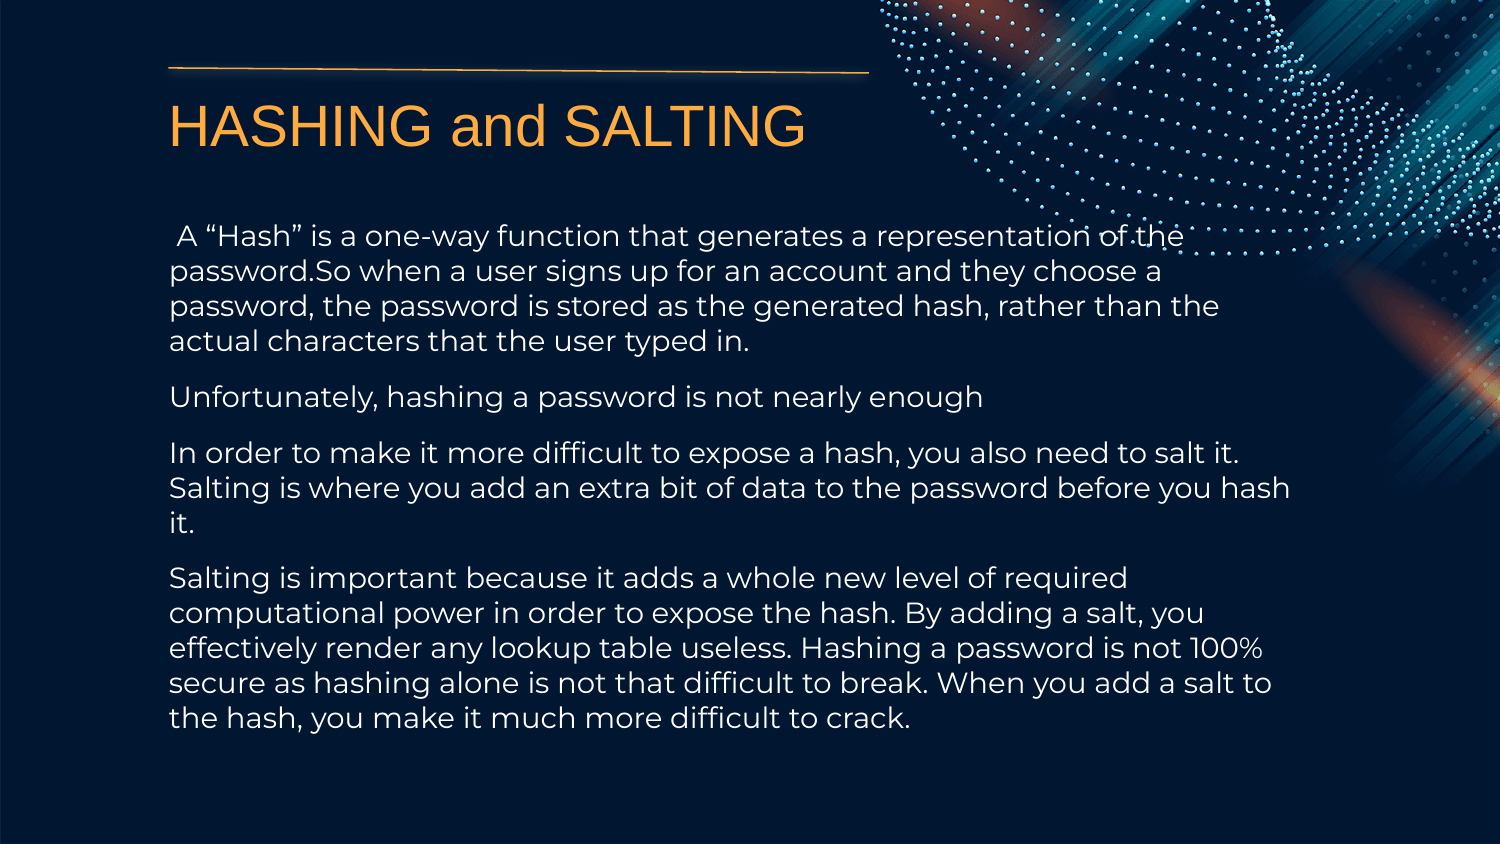

# HASHING and SALTING
 A “Hash” is a one-way function that generates a representation of the password.So when a user signs up for an account and they choose a password, the password is stored as the generated hash, rather than the actual characters that the user typed in.
Unfortunately, hashing a password is not nearly enough
In order to make it more difficult to expose a hash, you also need to salt it. Salting is where you add an extra bit of data to the password before you hash it.
Salting is important because it adds a whole new level of required computational power in order to expose the hash. By adding a salt, you effectively render any lookup table useless. Hashing a password is not 100% secure as hashing alone is not that difficult to break. When you add a salt to the hash, you make it much more difficult to crack.